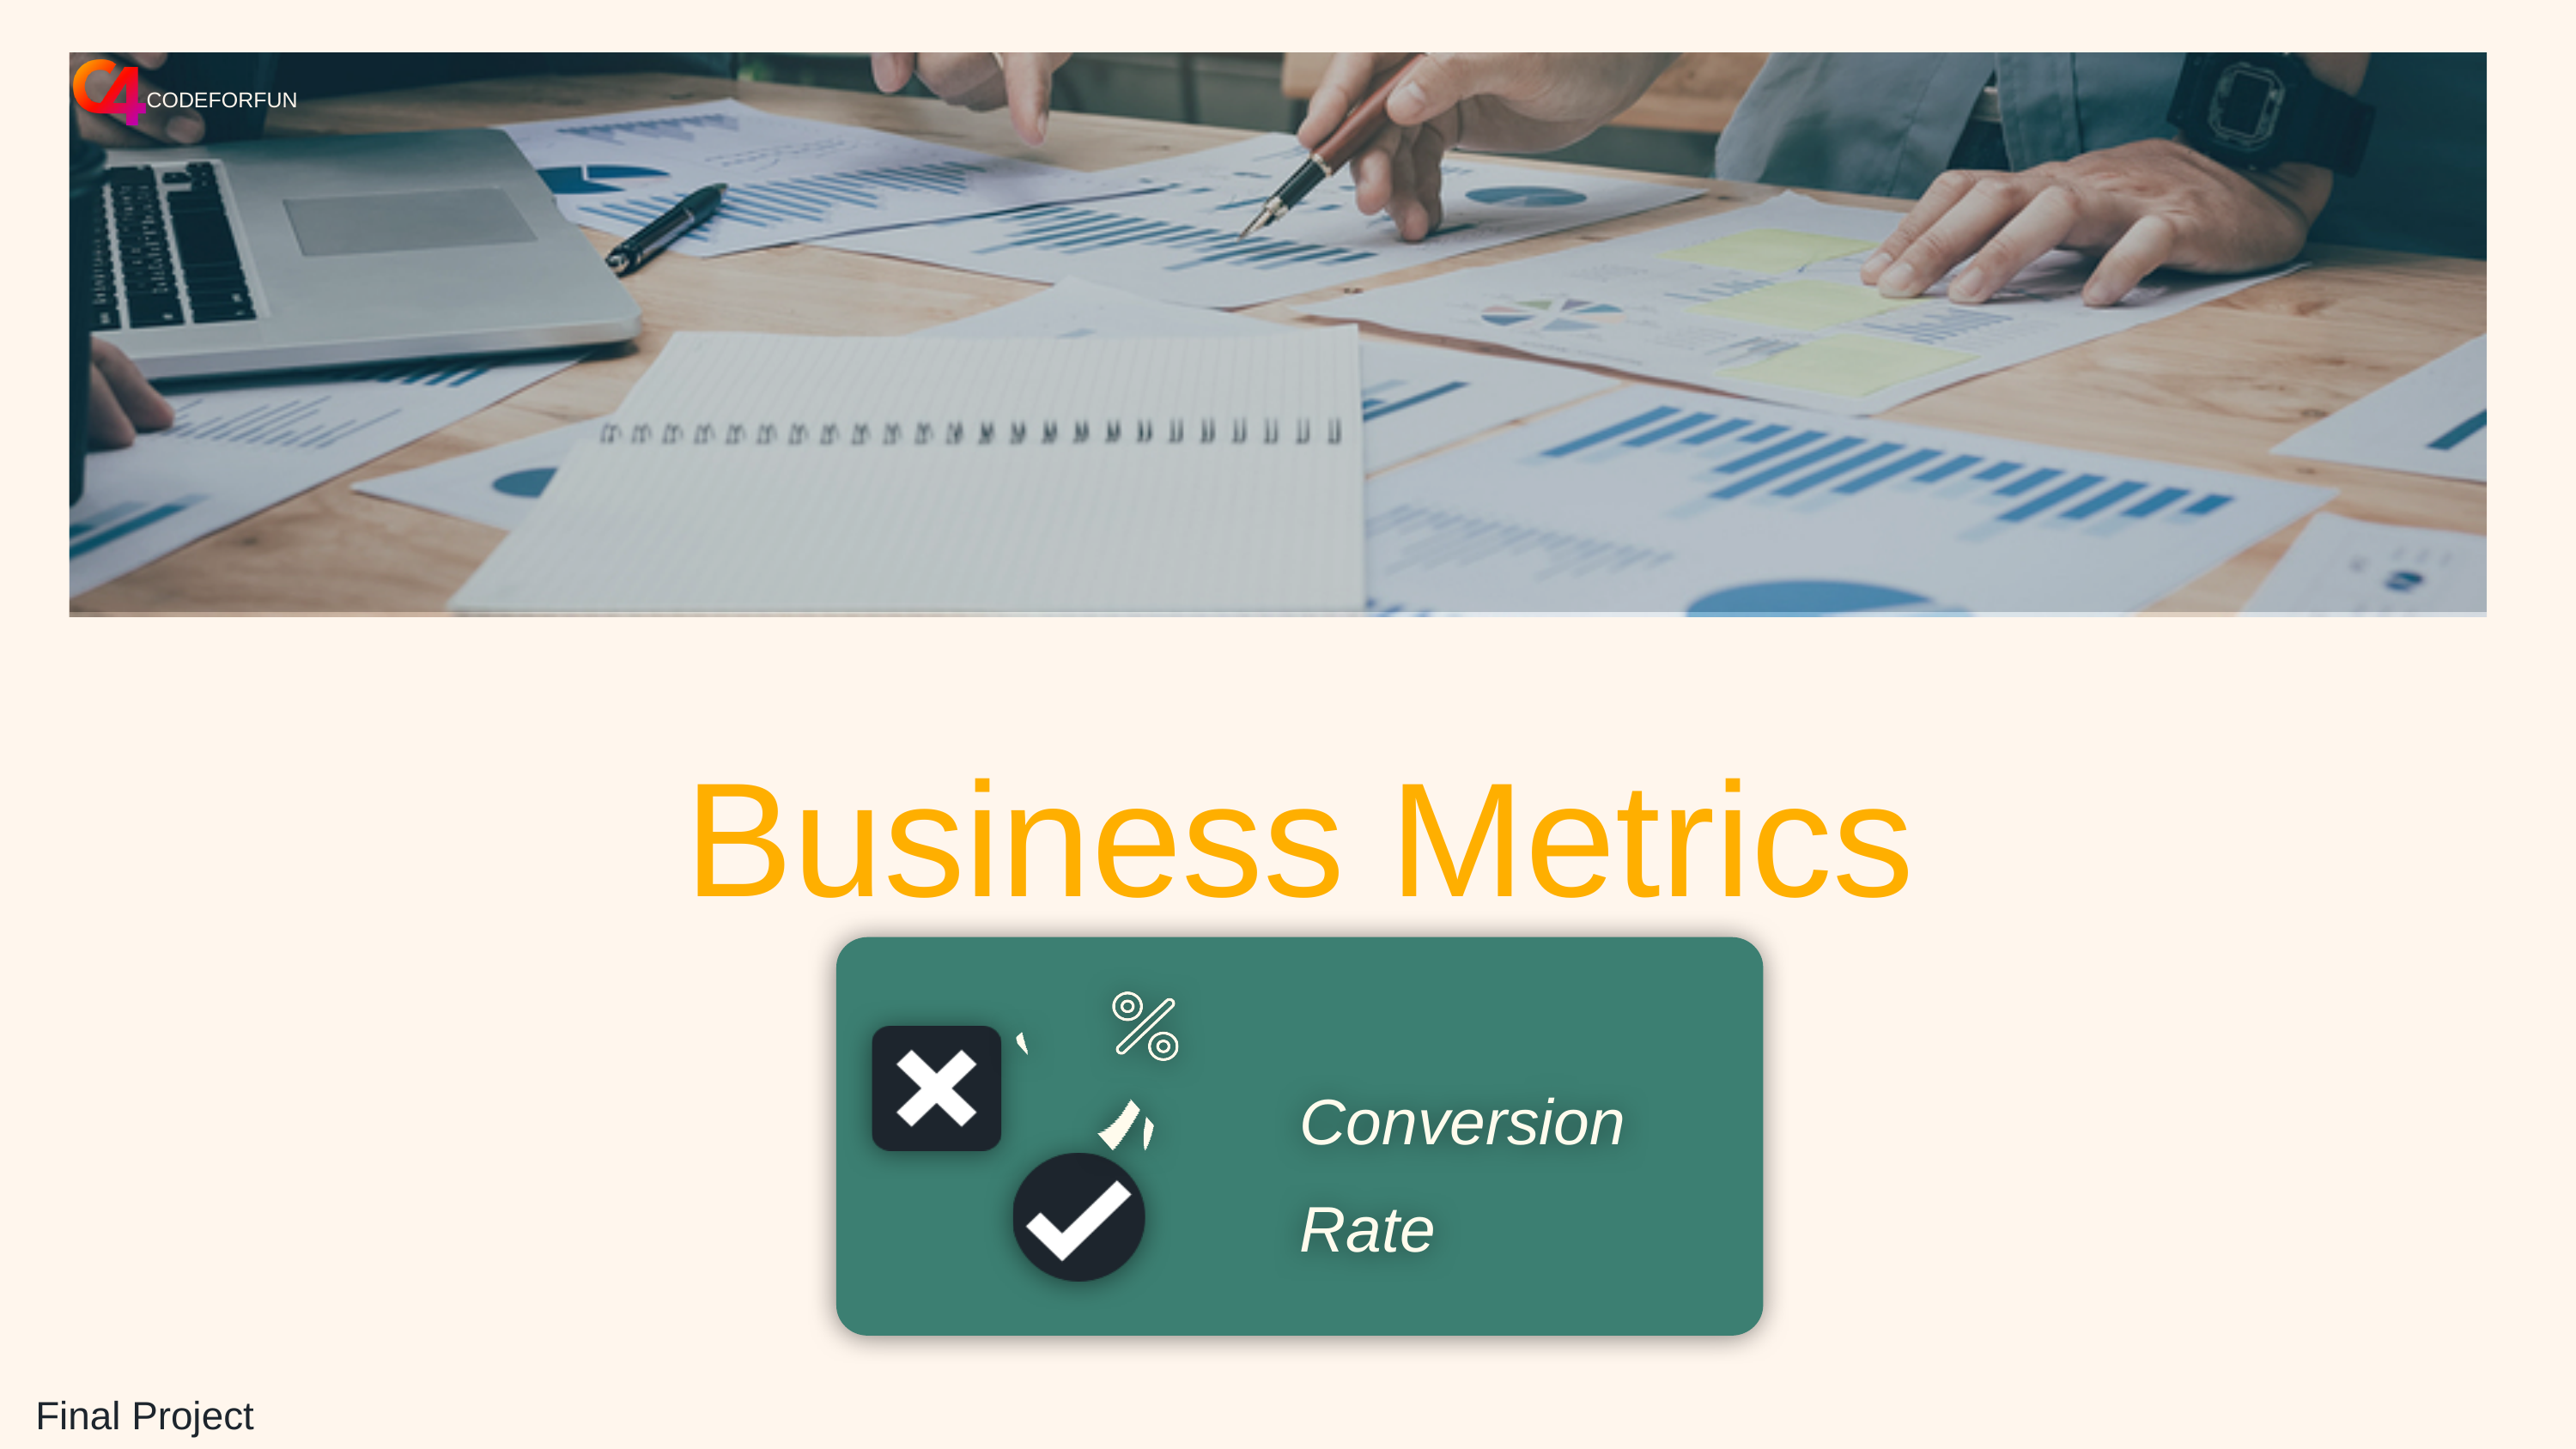

CODEFORFUN

Business Metrics

Conversion
Rate

Final Project